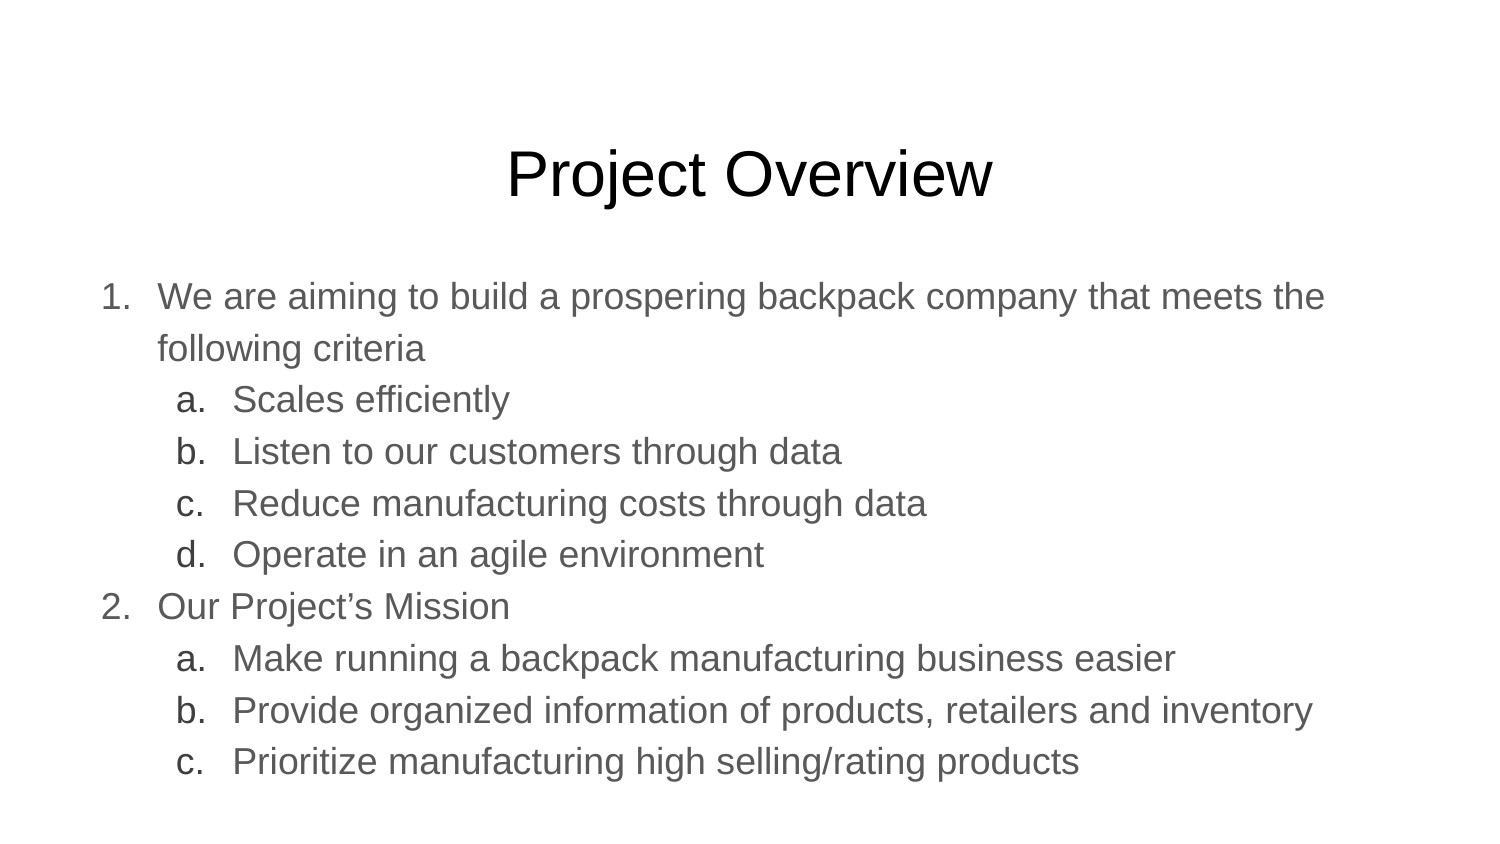

# Project Overview
We are aiming to build a prospering backpack company that meets the following criteria
Scales efficiently
Listen to our customers through data
Reduce manufacturing costs through data
Operate in an agile environment
Our Project’s Mission
Make running a backpack manufacturing business easier
Provide organized information of products, retailers and inventory
Prioritize manufacturing high selling/rating products